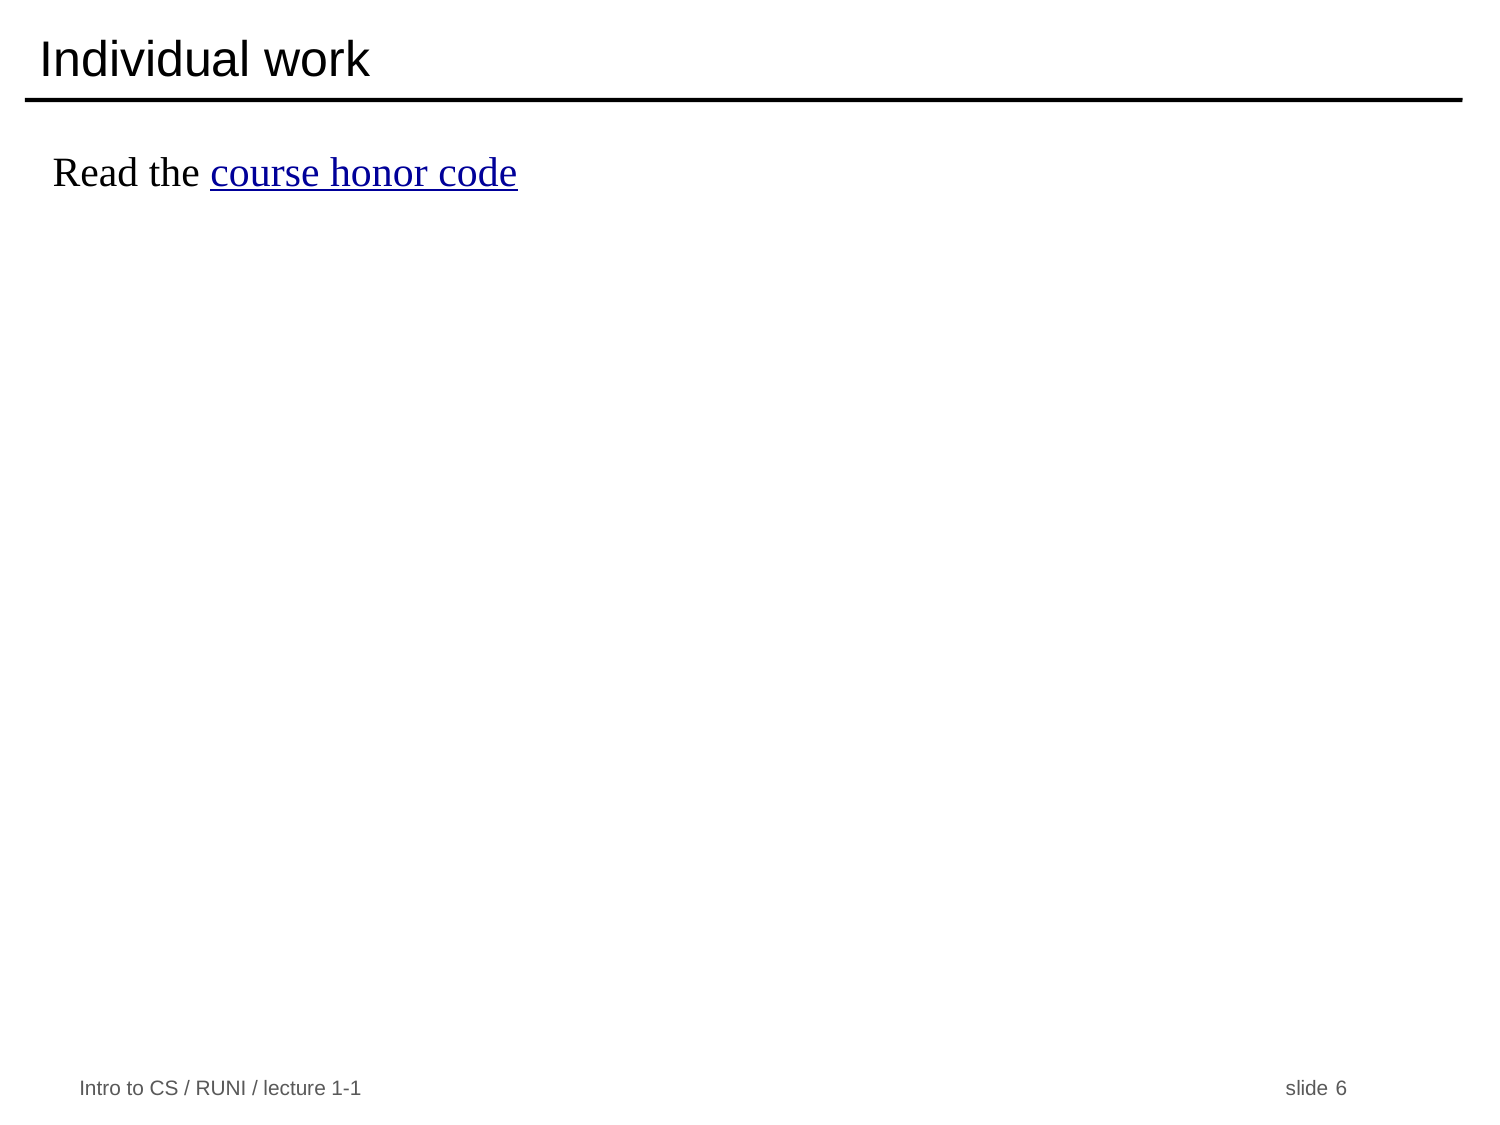

Individual work
Read the course honor code